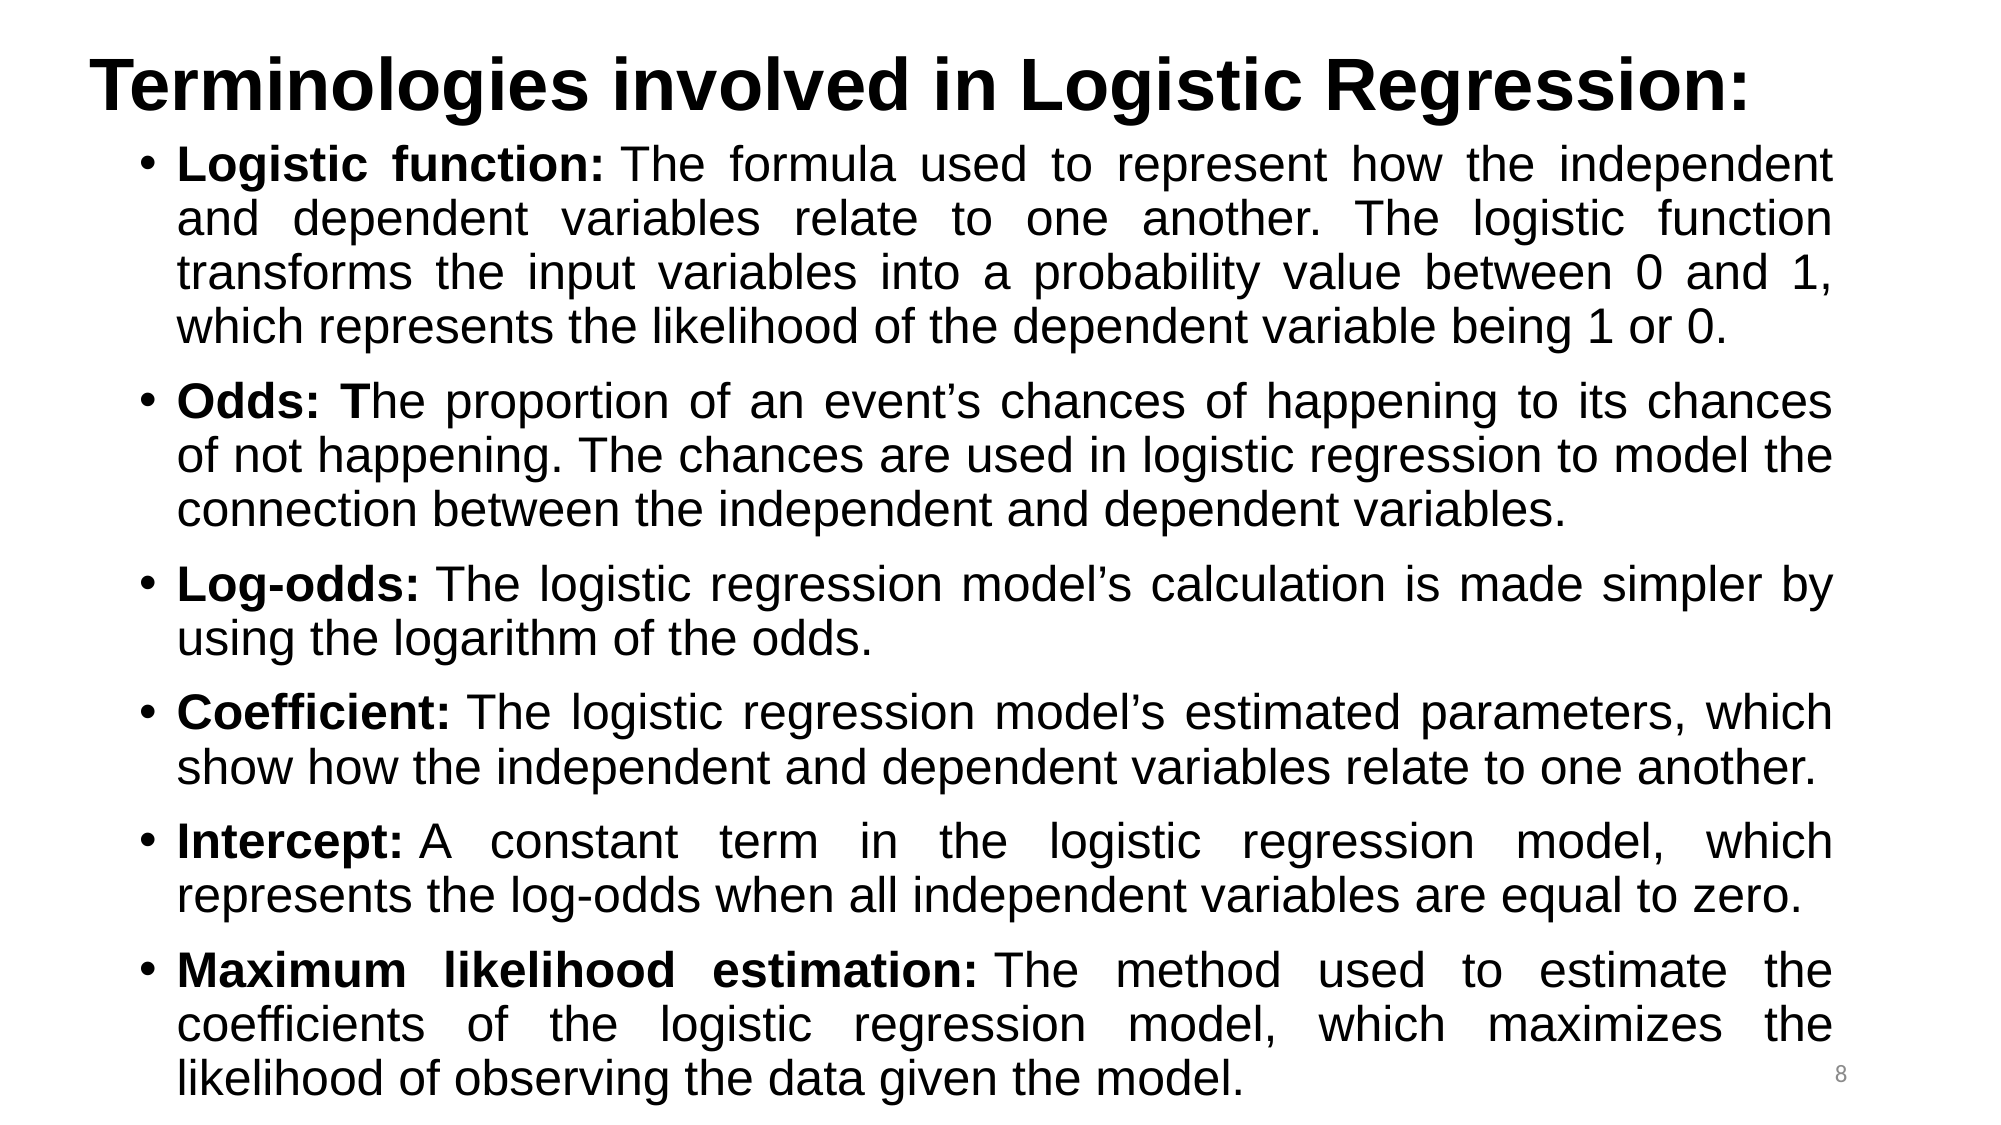

# Terminologies involved in Logistic Regression:
Logistic function: The formula used to represent how the independent and dependent variables relate to one another. The logistic function transforms the input variables into a probability value between 0 and 1, which represents the likelihood of the dependent variable being 1 or 0.
Odds: The proportion of an event’s chances of happening to its chances of not happening. The chances are used in logistic regression to model the connection between the independent and dependent variables.
Log-odds: The logistic regression model’s calculation is made simpler by using the logarithm of the odds.
Coefficient: The logistic regression model’s estimated parameters, which show how the independent and dependent variables relate to one another.
Intercept: A constant term in the logistic regression model, which represents the log-odds when all independent variables are equal to zero.
Maximum likelihood estimation: The method used to estimate the coefficients of the logistic regression model, which maximizes the likelihood of observing the data given the model.

8